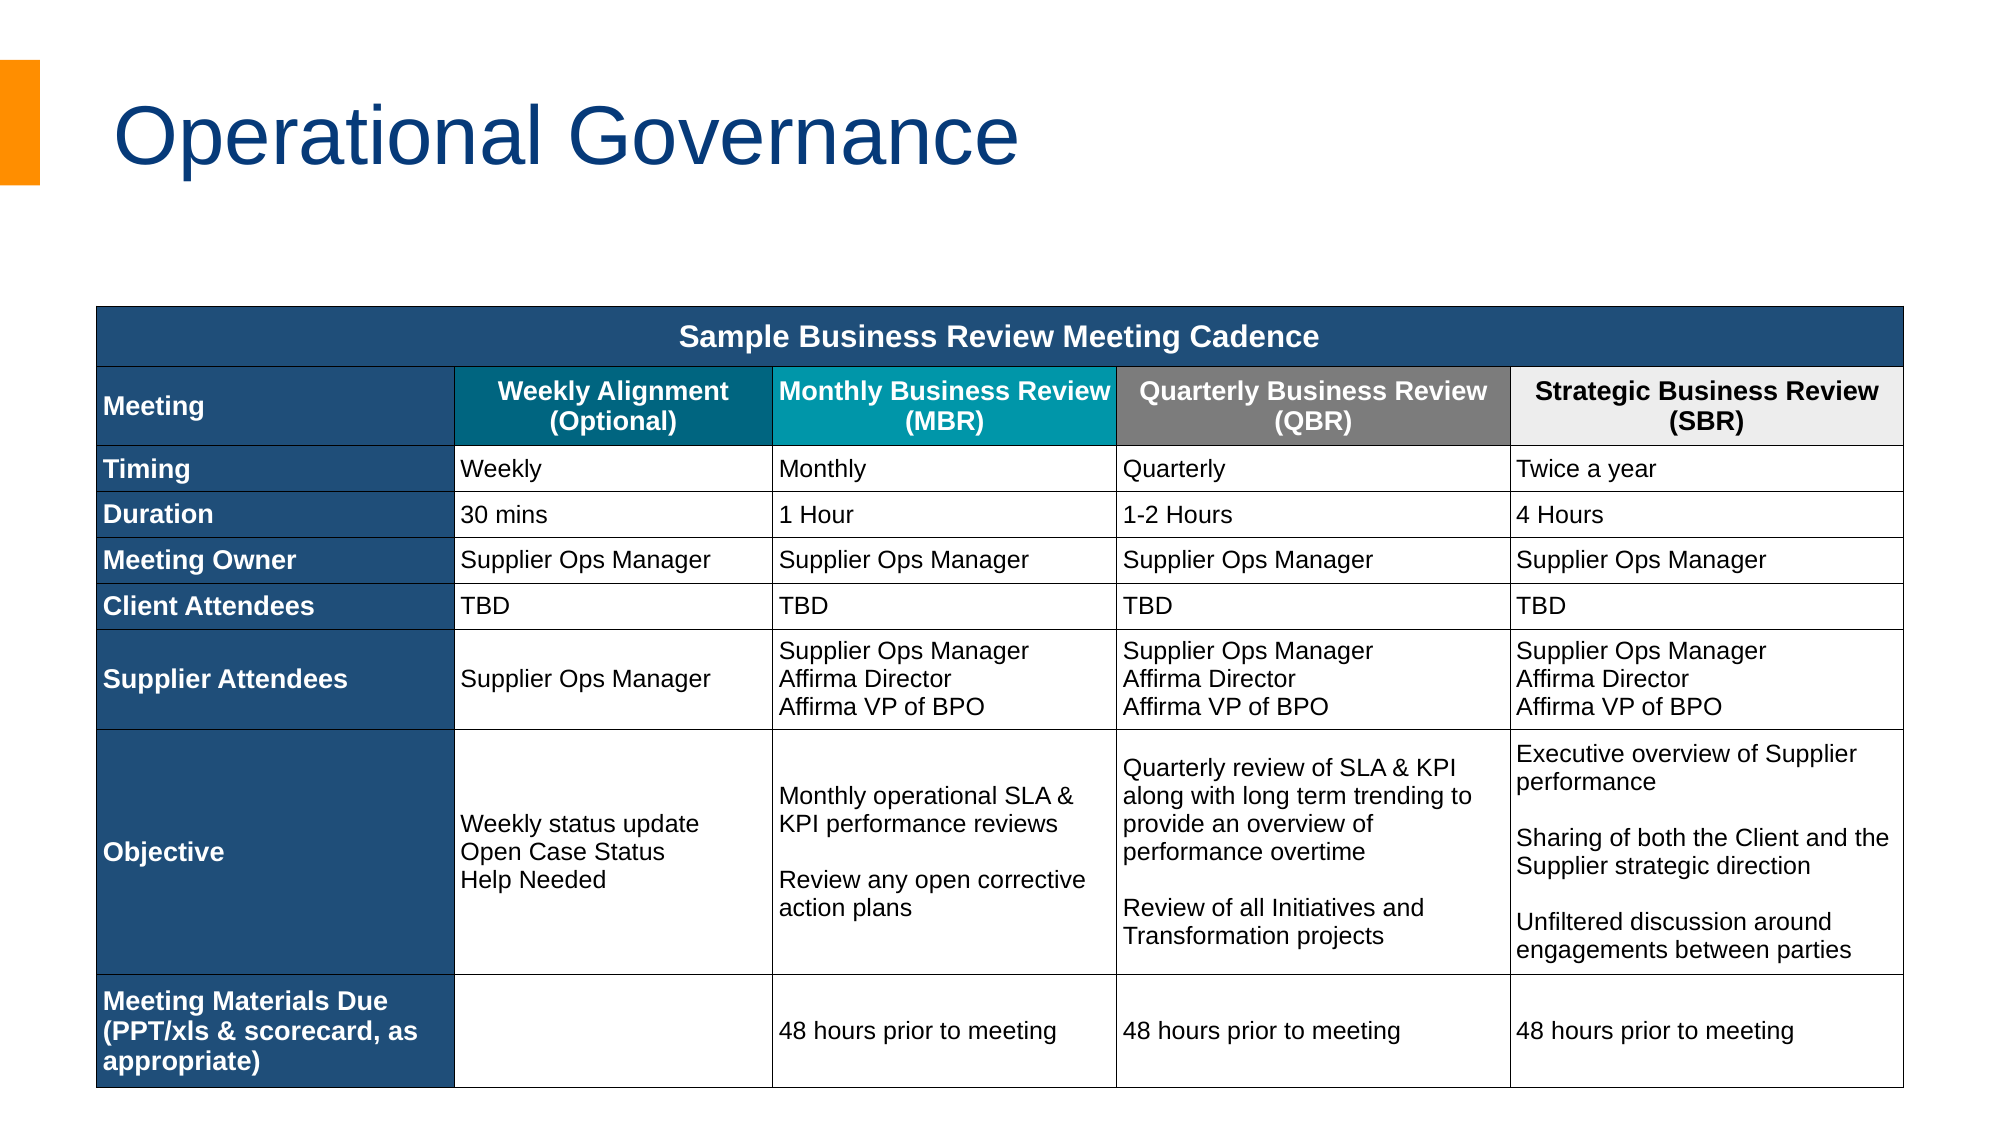

Operational Governance
| Sample Business Review Meeting Cadence |  |  |  |  |
| --- | --- | --- | --- | --- |
| Meeting | Weekly Alignment (Optional) | Monthly Business Review (MBR) | Quarterly Business Review (QBR) | Strategic Business Review (SBR) |
| Timing | Weekly | Monthly | Quarterly | Twice a year |
| Duration | 30 mins | 1 Hour | 1-2 Hours | 4 Hours |
| Meeting Owner | Supplier Ops Manager | Supplier Ops Manager | Supplier Ops Manager | Supplier Ops Manager |
| Client Attendees | TBD | TBD | TBD | TBD |
| Supplier Attendees | Supplier Ops Manager | Supplier Ops Manager Affirma Director Affirma VP of BPO | Supplier Ops Manager Affirma Director Affirma VP of BPO | Supplier Ops Manager Affirma Director Affirma VP of BPO |
| Objective | Weekly status update Open Case Status Help Needed | Monthly operational SLA & KPI performance reviews  Review any open corrective action plans | Quarterly review of SLA & KPI along with long term trending to provide an overview of performance overtime     Review of all Initiatives and Transformation projects | Executive overview of Supplier performance     Sharing of both the Client and the Supplier strategic direction Unfiltered discussion around engagements between parties |
| Meeting Materials Due (PPT/xls & scorecard, as appropriate) |  | 48 hours prior to meeting | 48 hours prior to meeting | 48 hours prior to meeting |